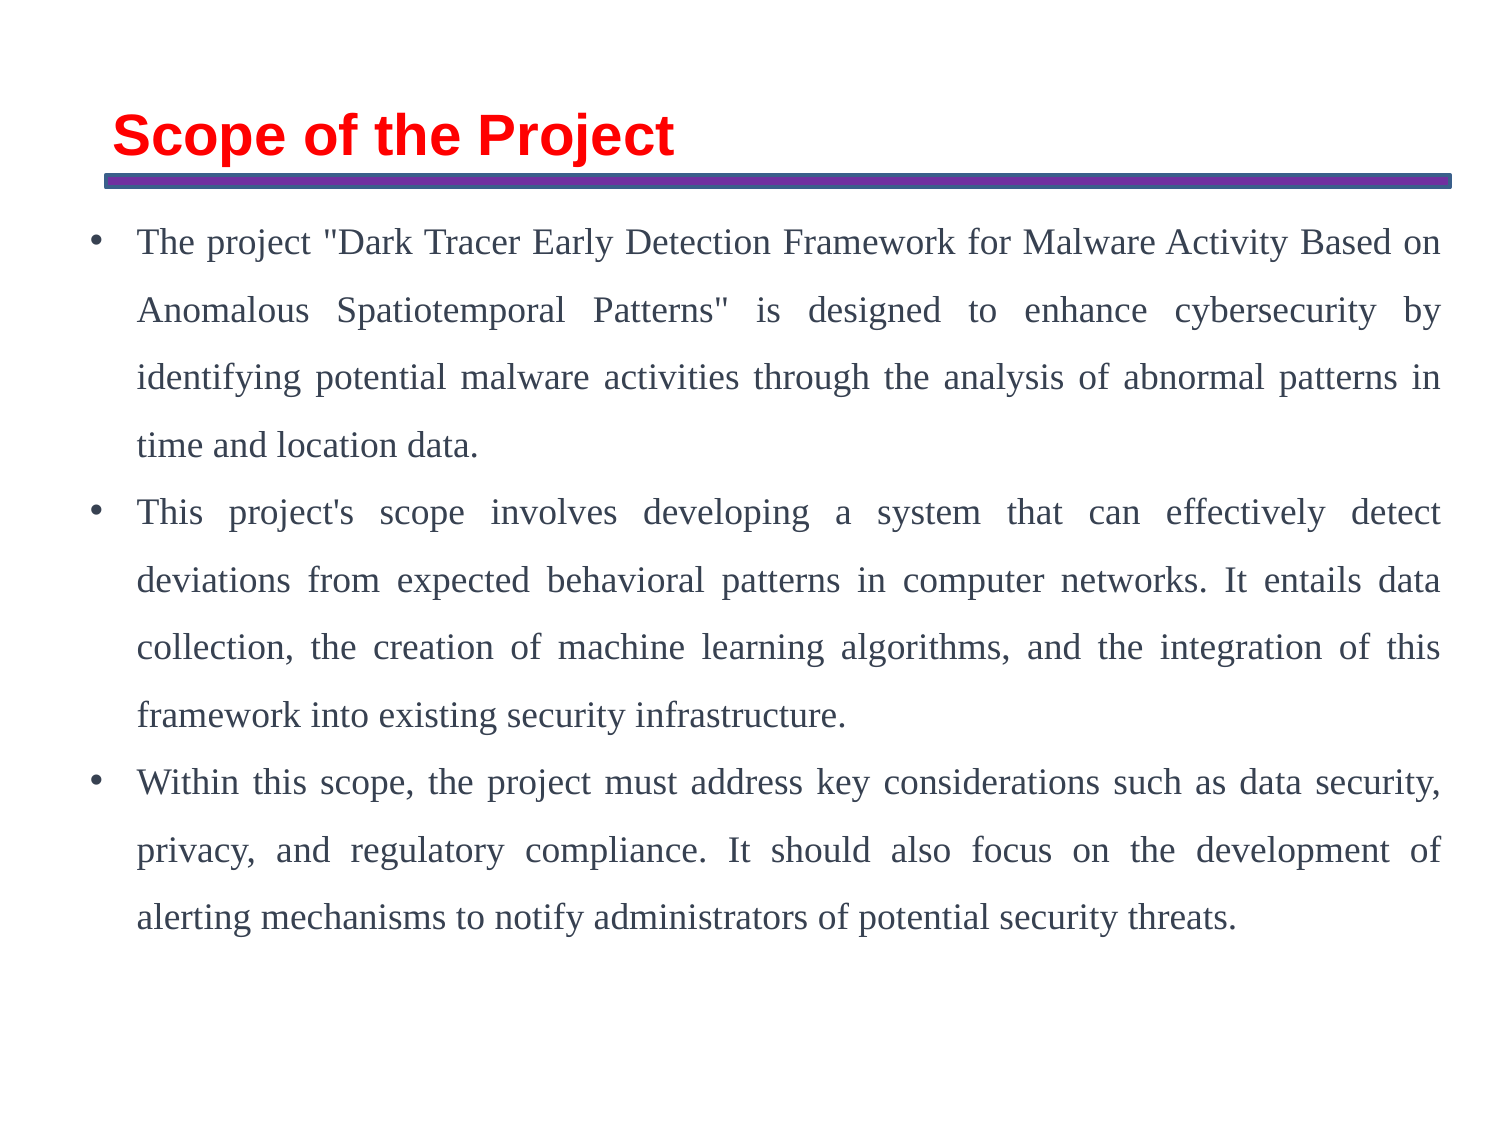

Scope of the Project

The project "Dark Tracer Early Detection Framework for Malware Activity Based on Anomalous Spatiotemporal Patterns" is designed to enhance cybersecurity by identifying potential malware activities through the analysis of abnormal patterns in time and location data.
This project's scope involves developing a system that can effectively detect deviations from expected behavioral patterns in computer networks. It entails data collection, the creation of machine learning algorithms, and the integration of this framework into existing security infrastructure.
Within this scope, the project must address key considerations such as data security, privacy, and regulatory compliance. It should also focus on the development of alerting mechanisms to notify administrators of potential security threats.